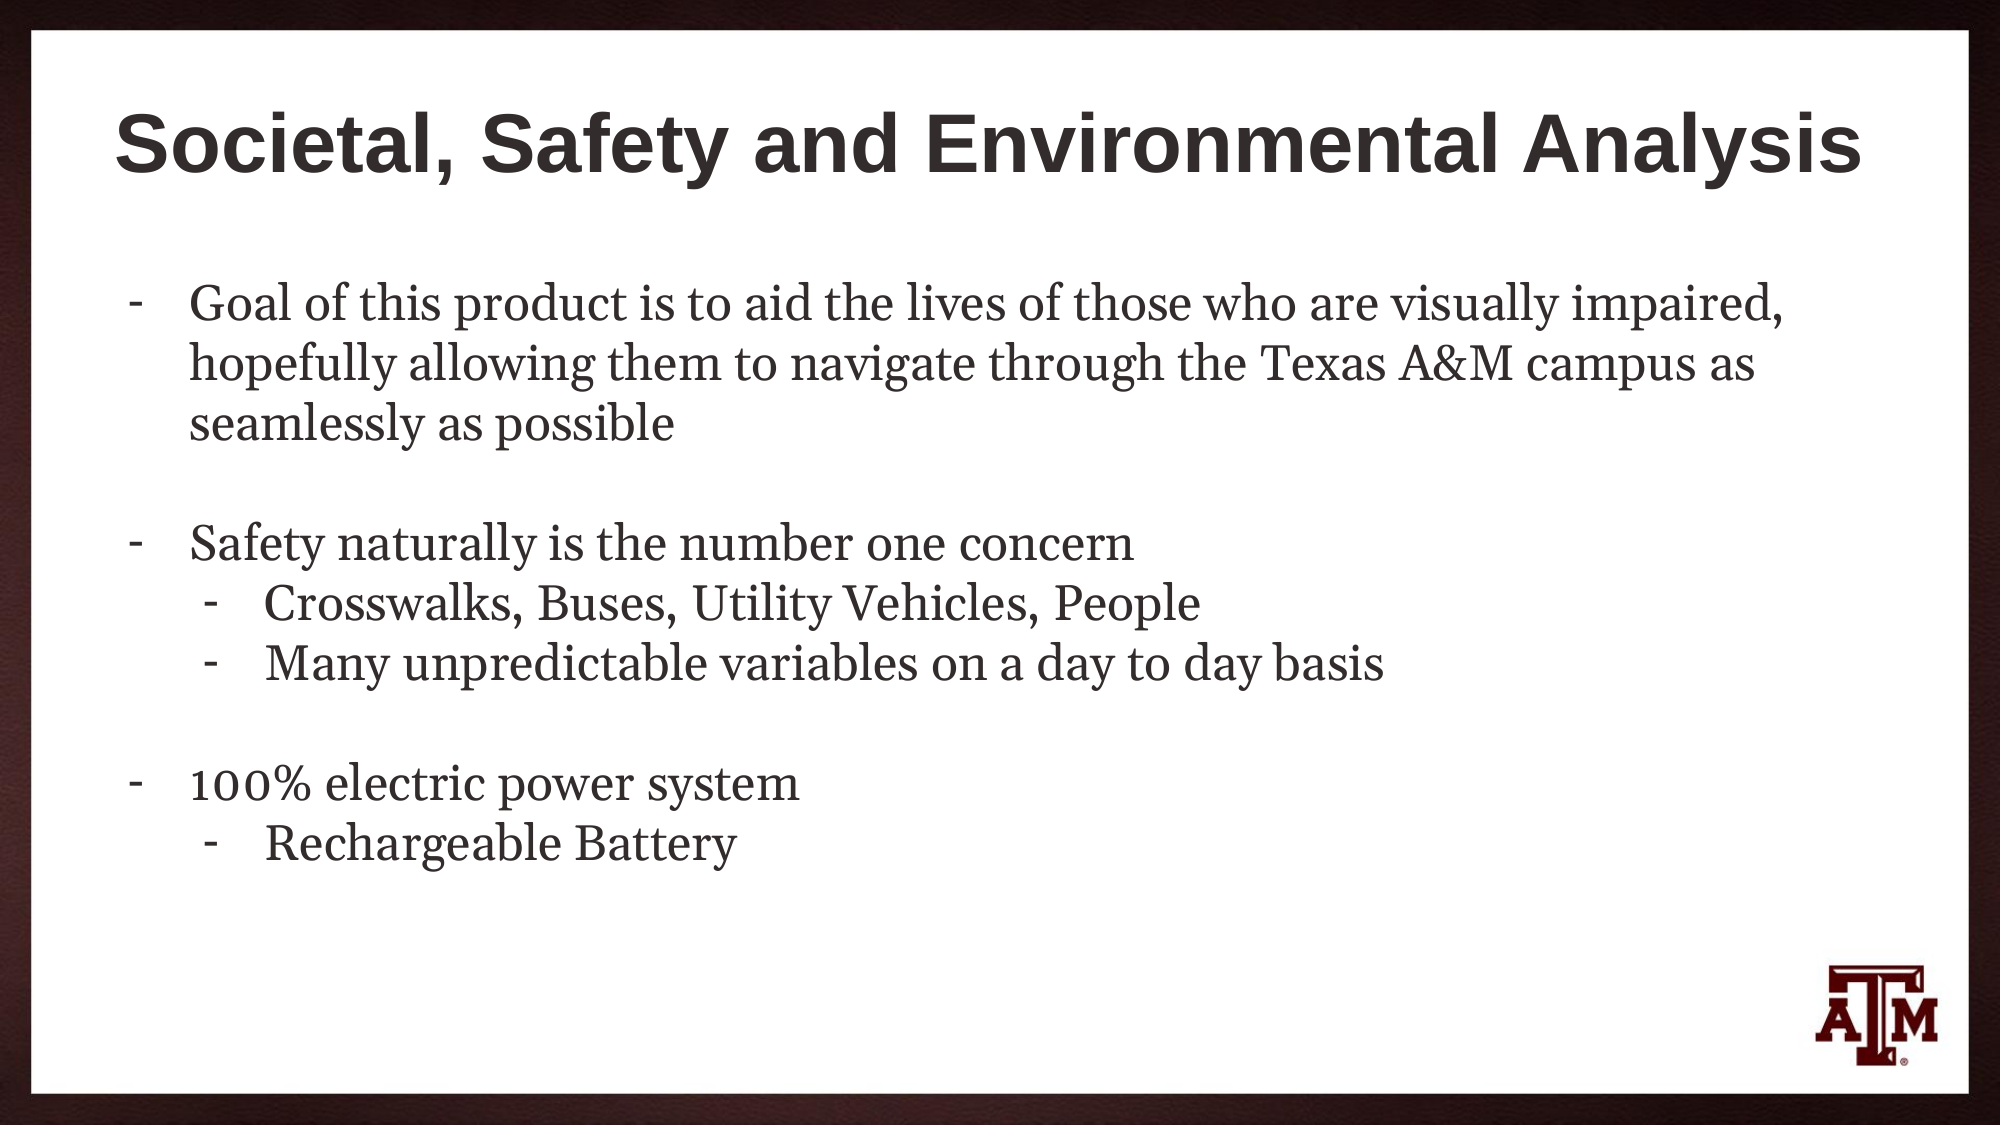

# Societal, Safety and Environmental Analysis
Goal of this product is to aid the lives of those who are visually impaired, hopefully allowing them to navigate through the Texas A&M campus as seamlessly as possible

Safety naturally is the number one concern
Crosswalks, Buses, Utility Vehicles, People
Many unpredictable variables on a day to day basis

100% electric power system
Rechargeable Battery